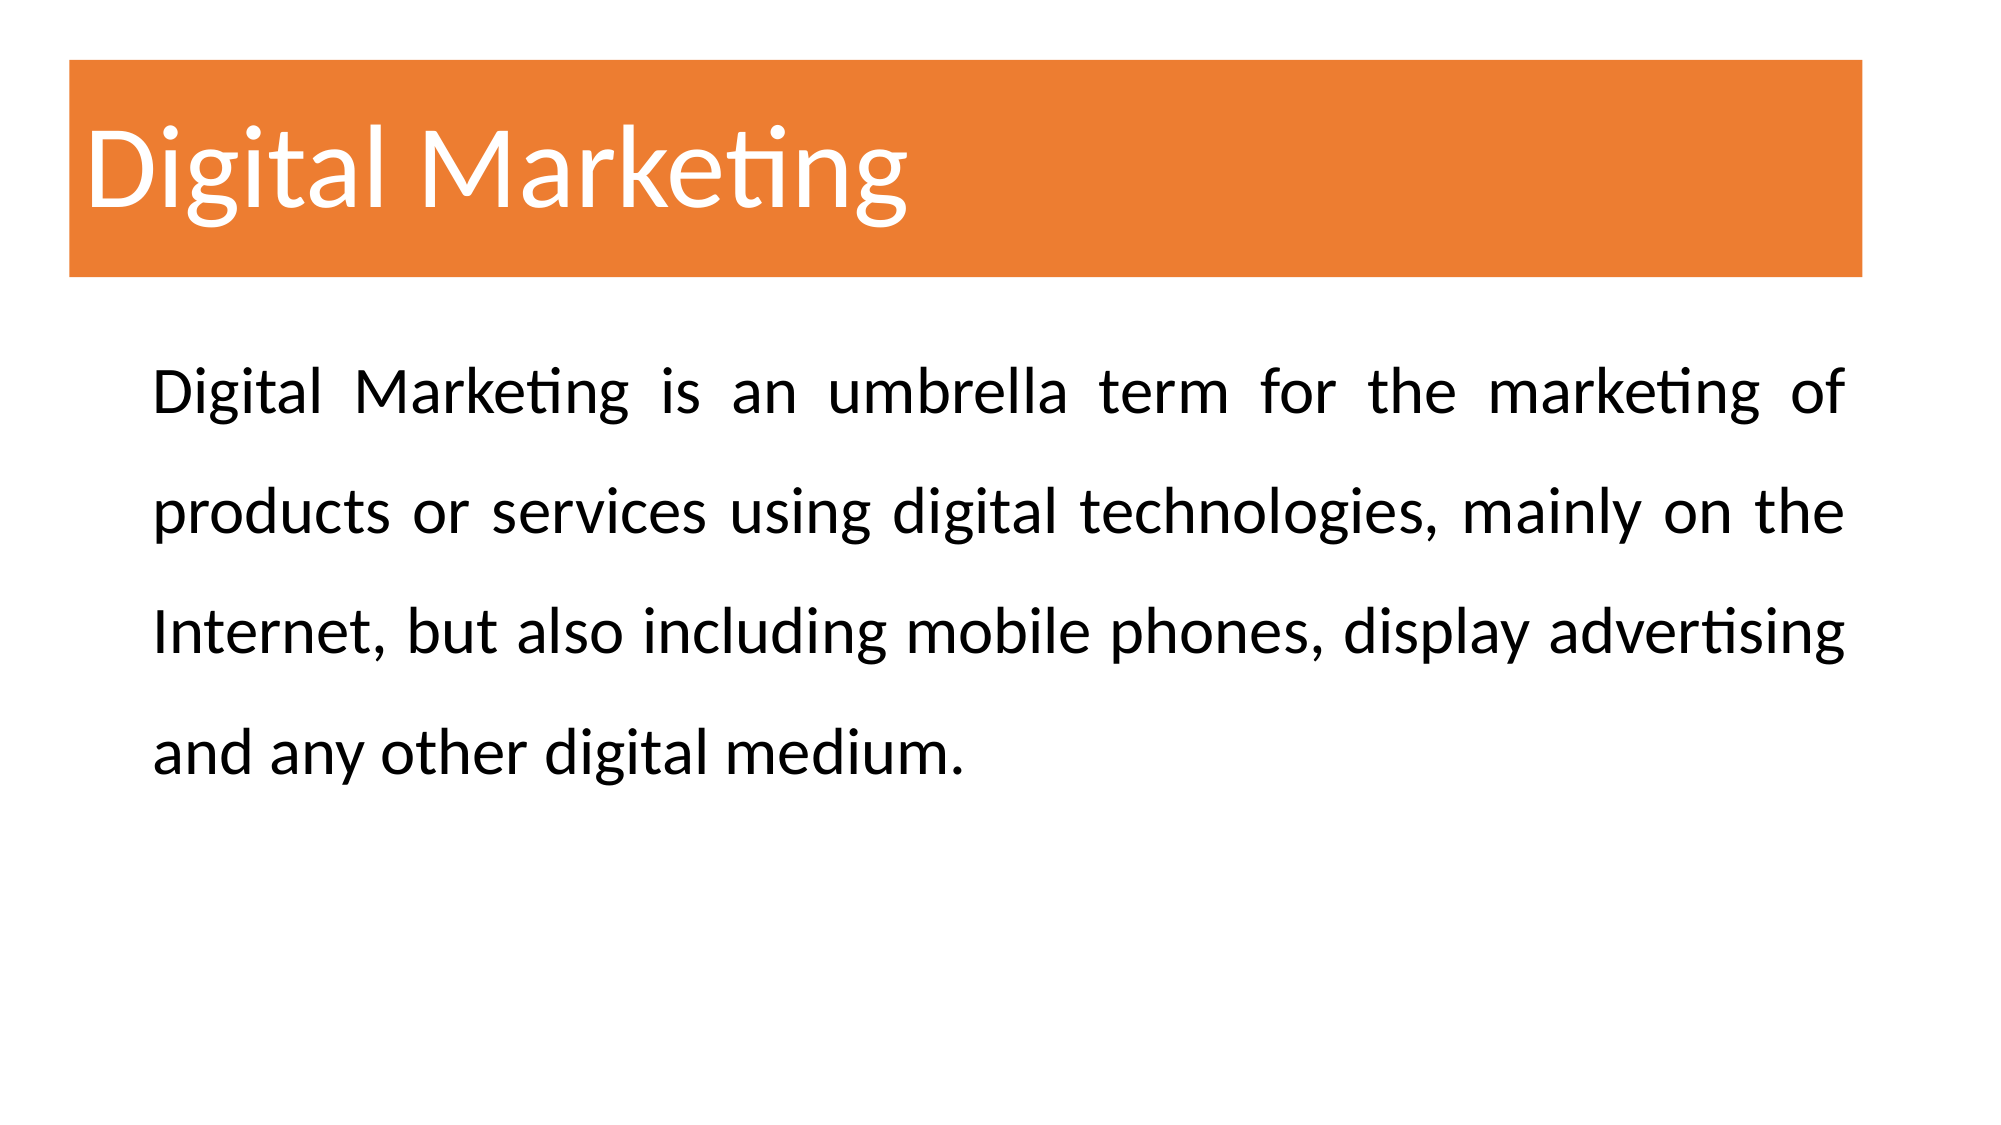

Digital Marketing
Digital Marketing is an umbrella term for the marketing of products or services using digital technologies, mainly on the Internet, but also including mobile phones, display advertising and any other digital medium.